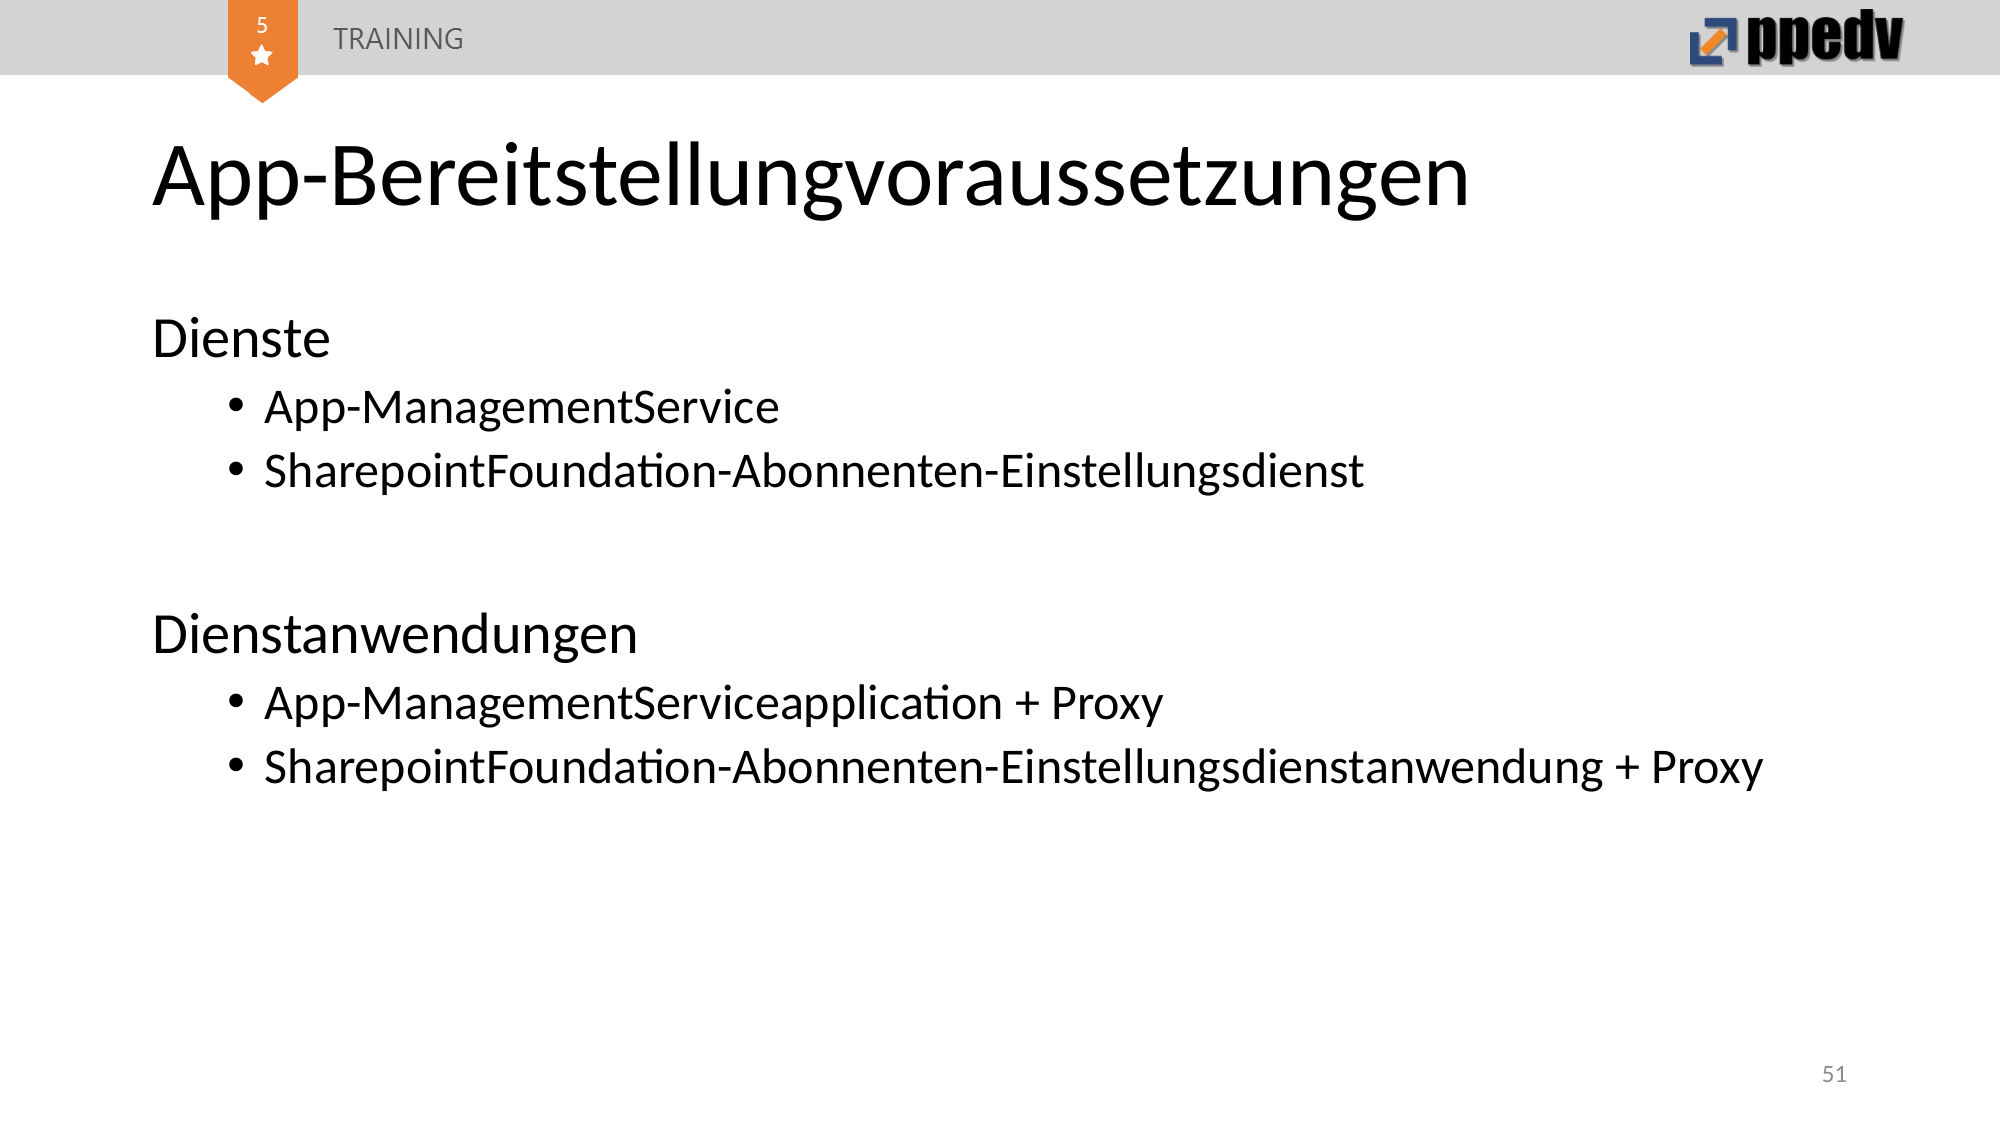

# App-Bereitstellungvoraussetzungen
Dienste
App-ManagementService
SharepointFoundation-Abonnenten-Einstellungsdienst

Dienstanwendungen
App-ManagementServiceapplication + Proxy
SharepointFoundation-Abonnenten-Einstellungsdienstanwendung + Proxy

51